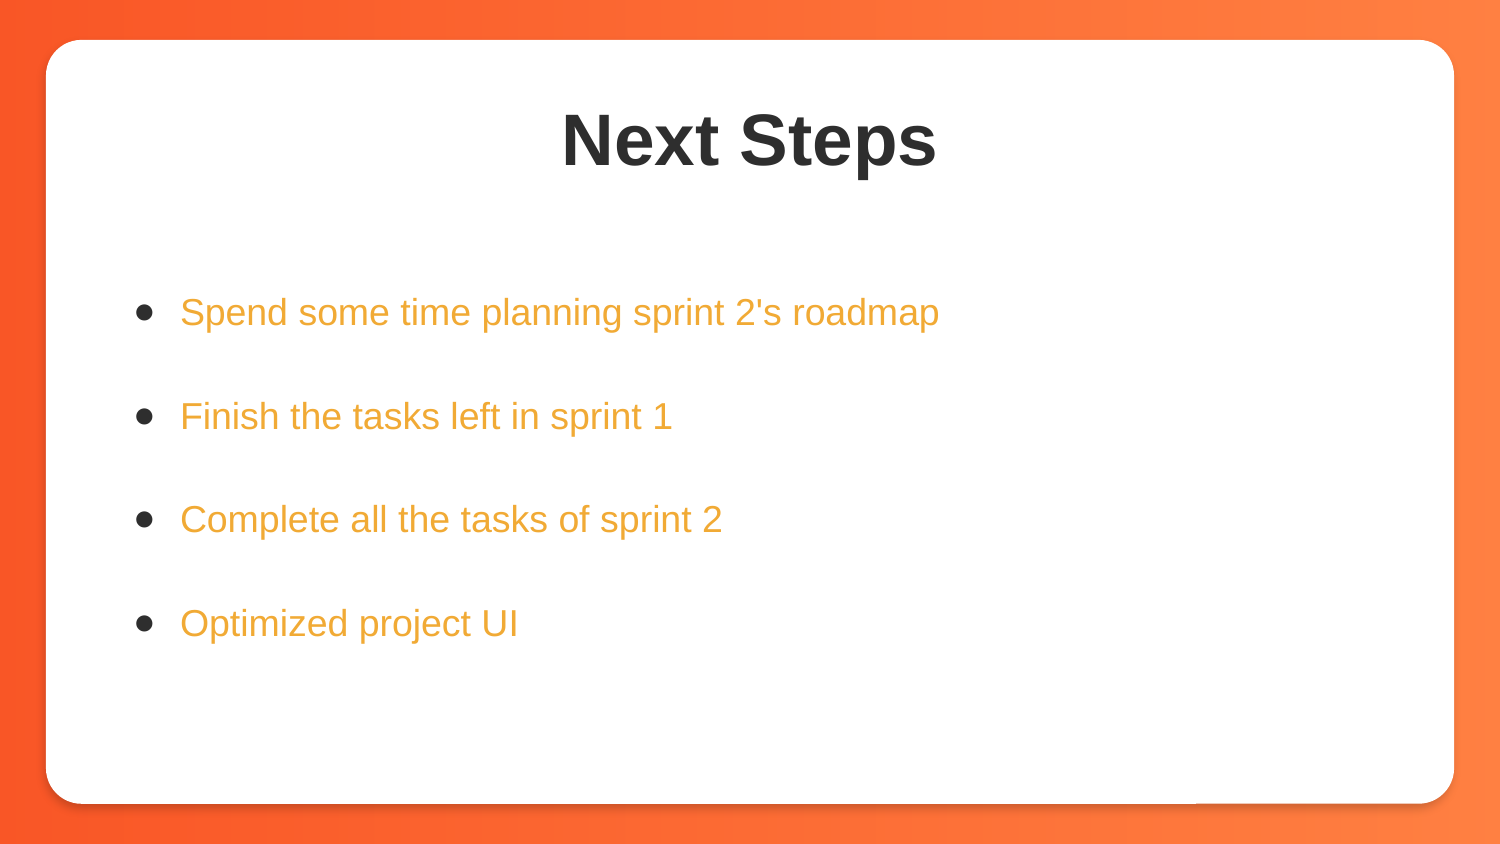

# Next Steps
Spend some time planning sprint 2's roadmap

Finish the tasks left in sprint 1

Complete all the tasks of sprint 2

Optimized project UI